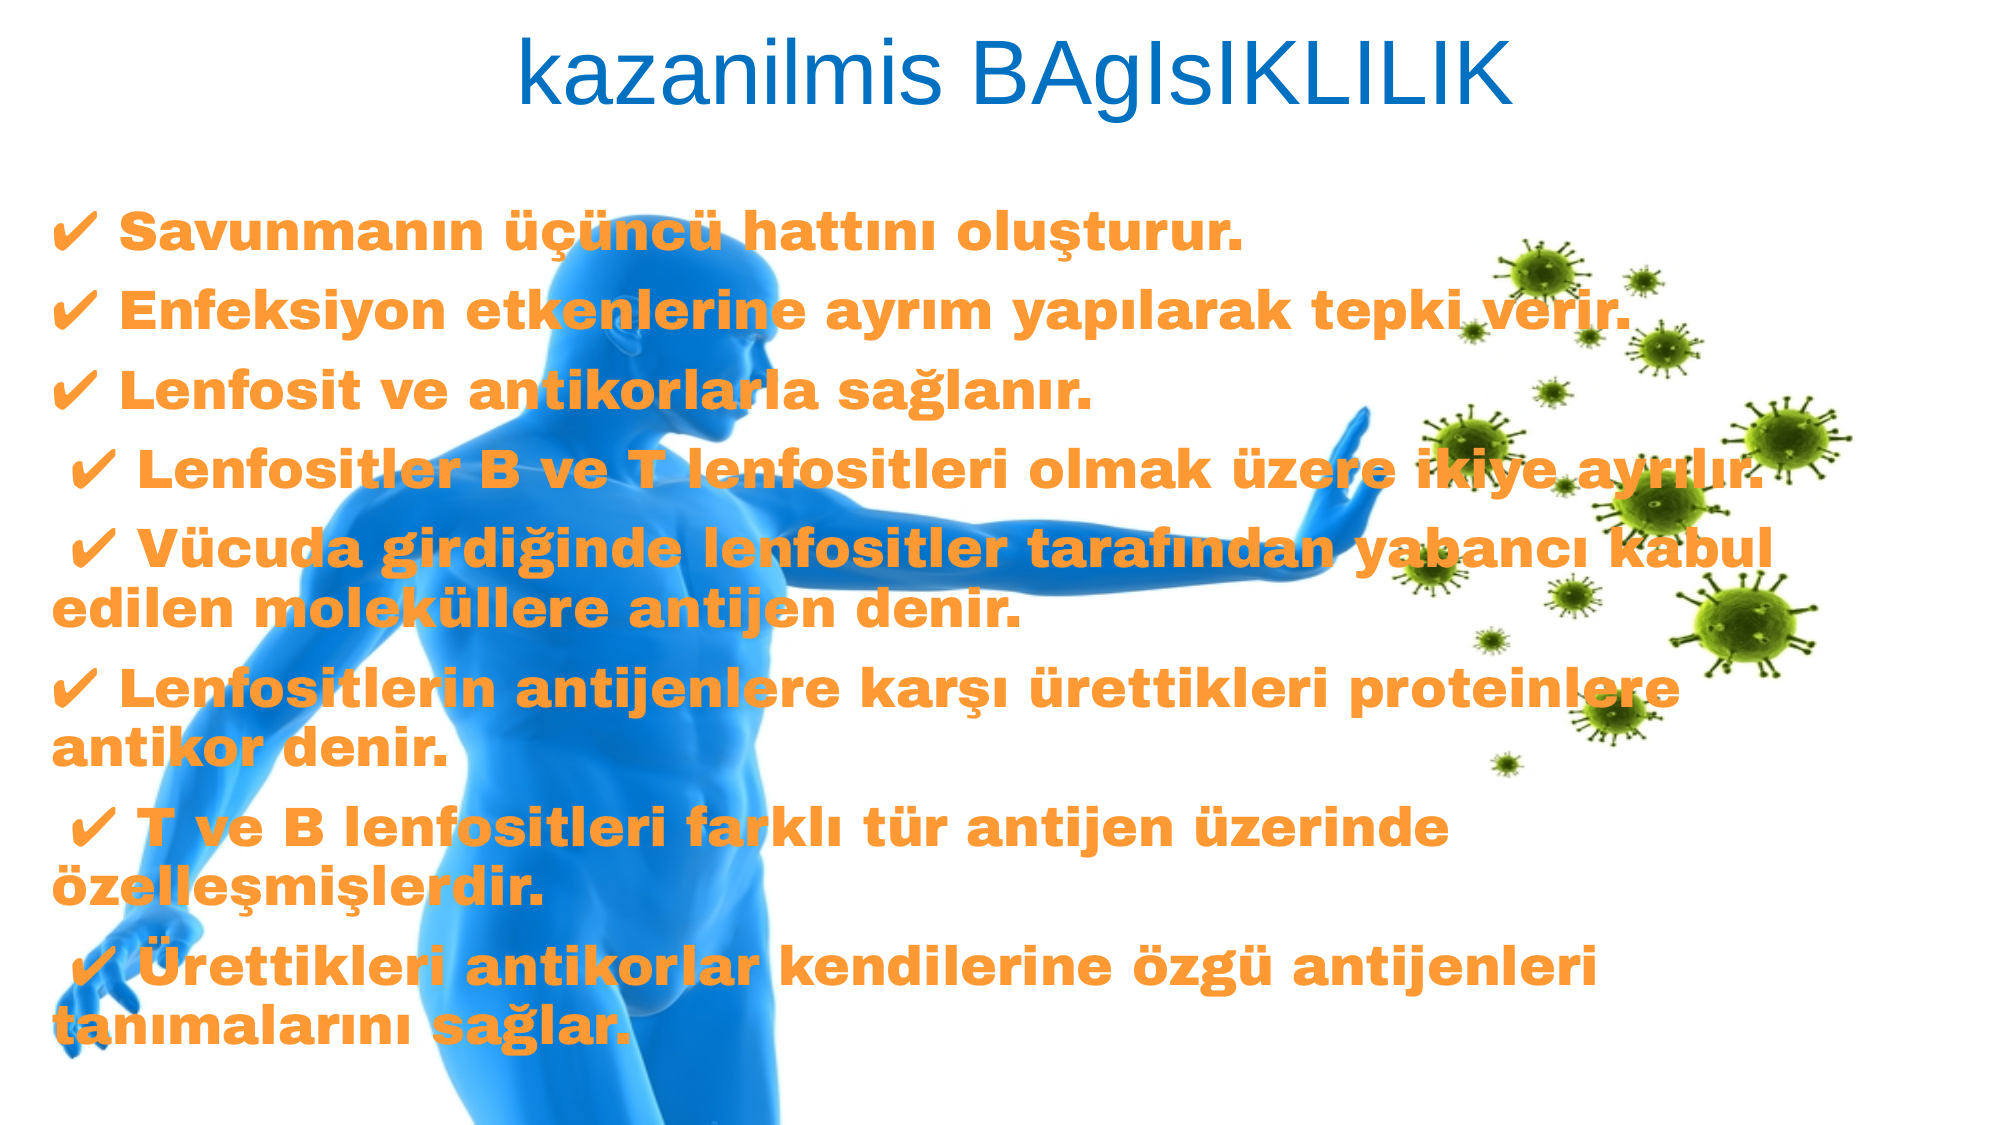

# kazanilmis BAgIsIKLILIK
✔ Savunmanın üçüncü hattını oluşturur.
✔ Enfeksiyon etkenlerine ayrım yapılarak tepki verir.
✔ Lenfosit ve antikorlarla sağlanır.
 ✔ Lenfositler B ve T lenfositleri olmak üzere ikiye ayrılır.
 ✔ Vücuda girdiğinde lenfositler tarafından yabancı kabul edilen moleküllere antijen denir.
✔ Lenfositlerin antijenlere karşı ürettikleri proteinlere antikor denir.
 ✔ T ve B lenfositleri farklı tür antijen üzerinde özelleşmişlerdir.
 ✔ Ürettikleri antikorlar kendilerine özgü antijenleri tanımalarını sağlar.